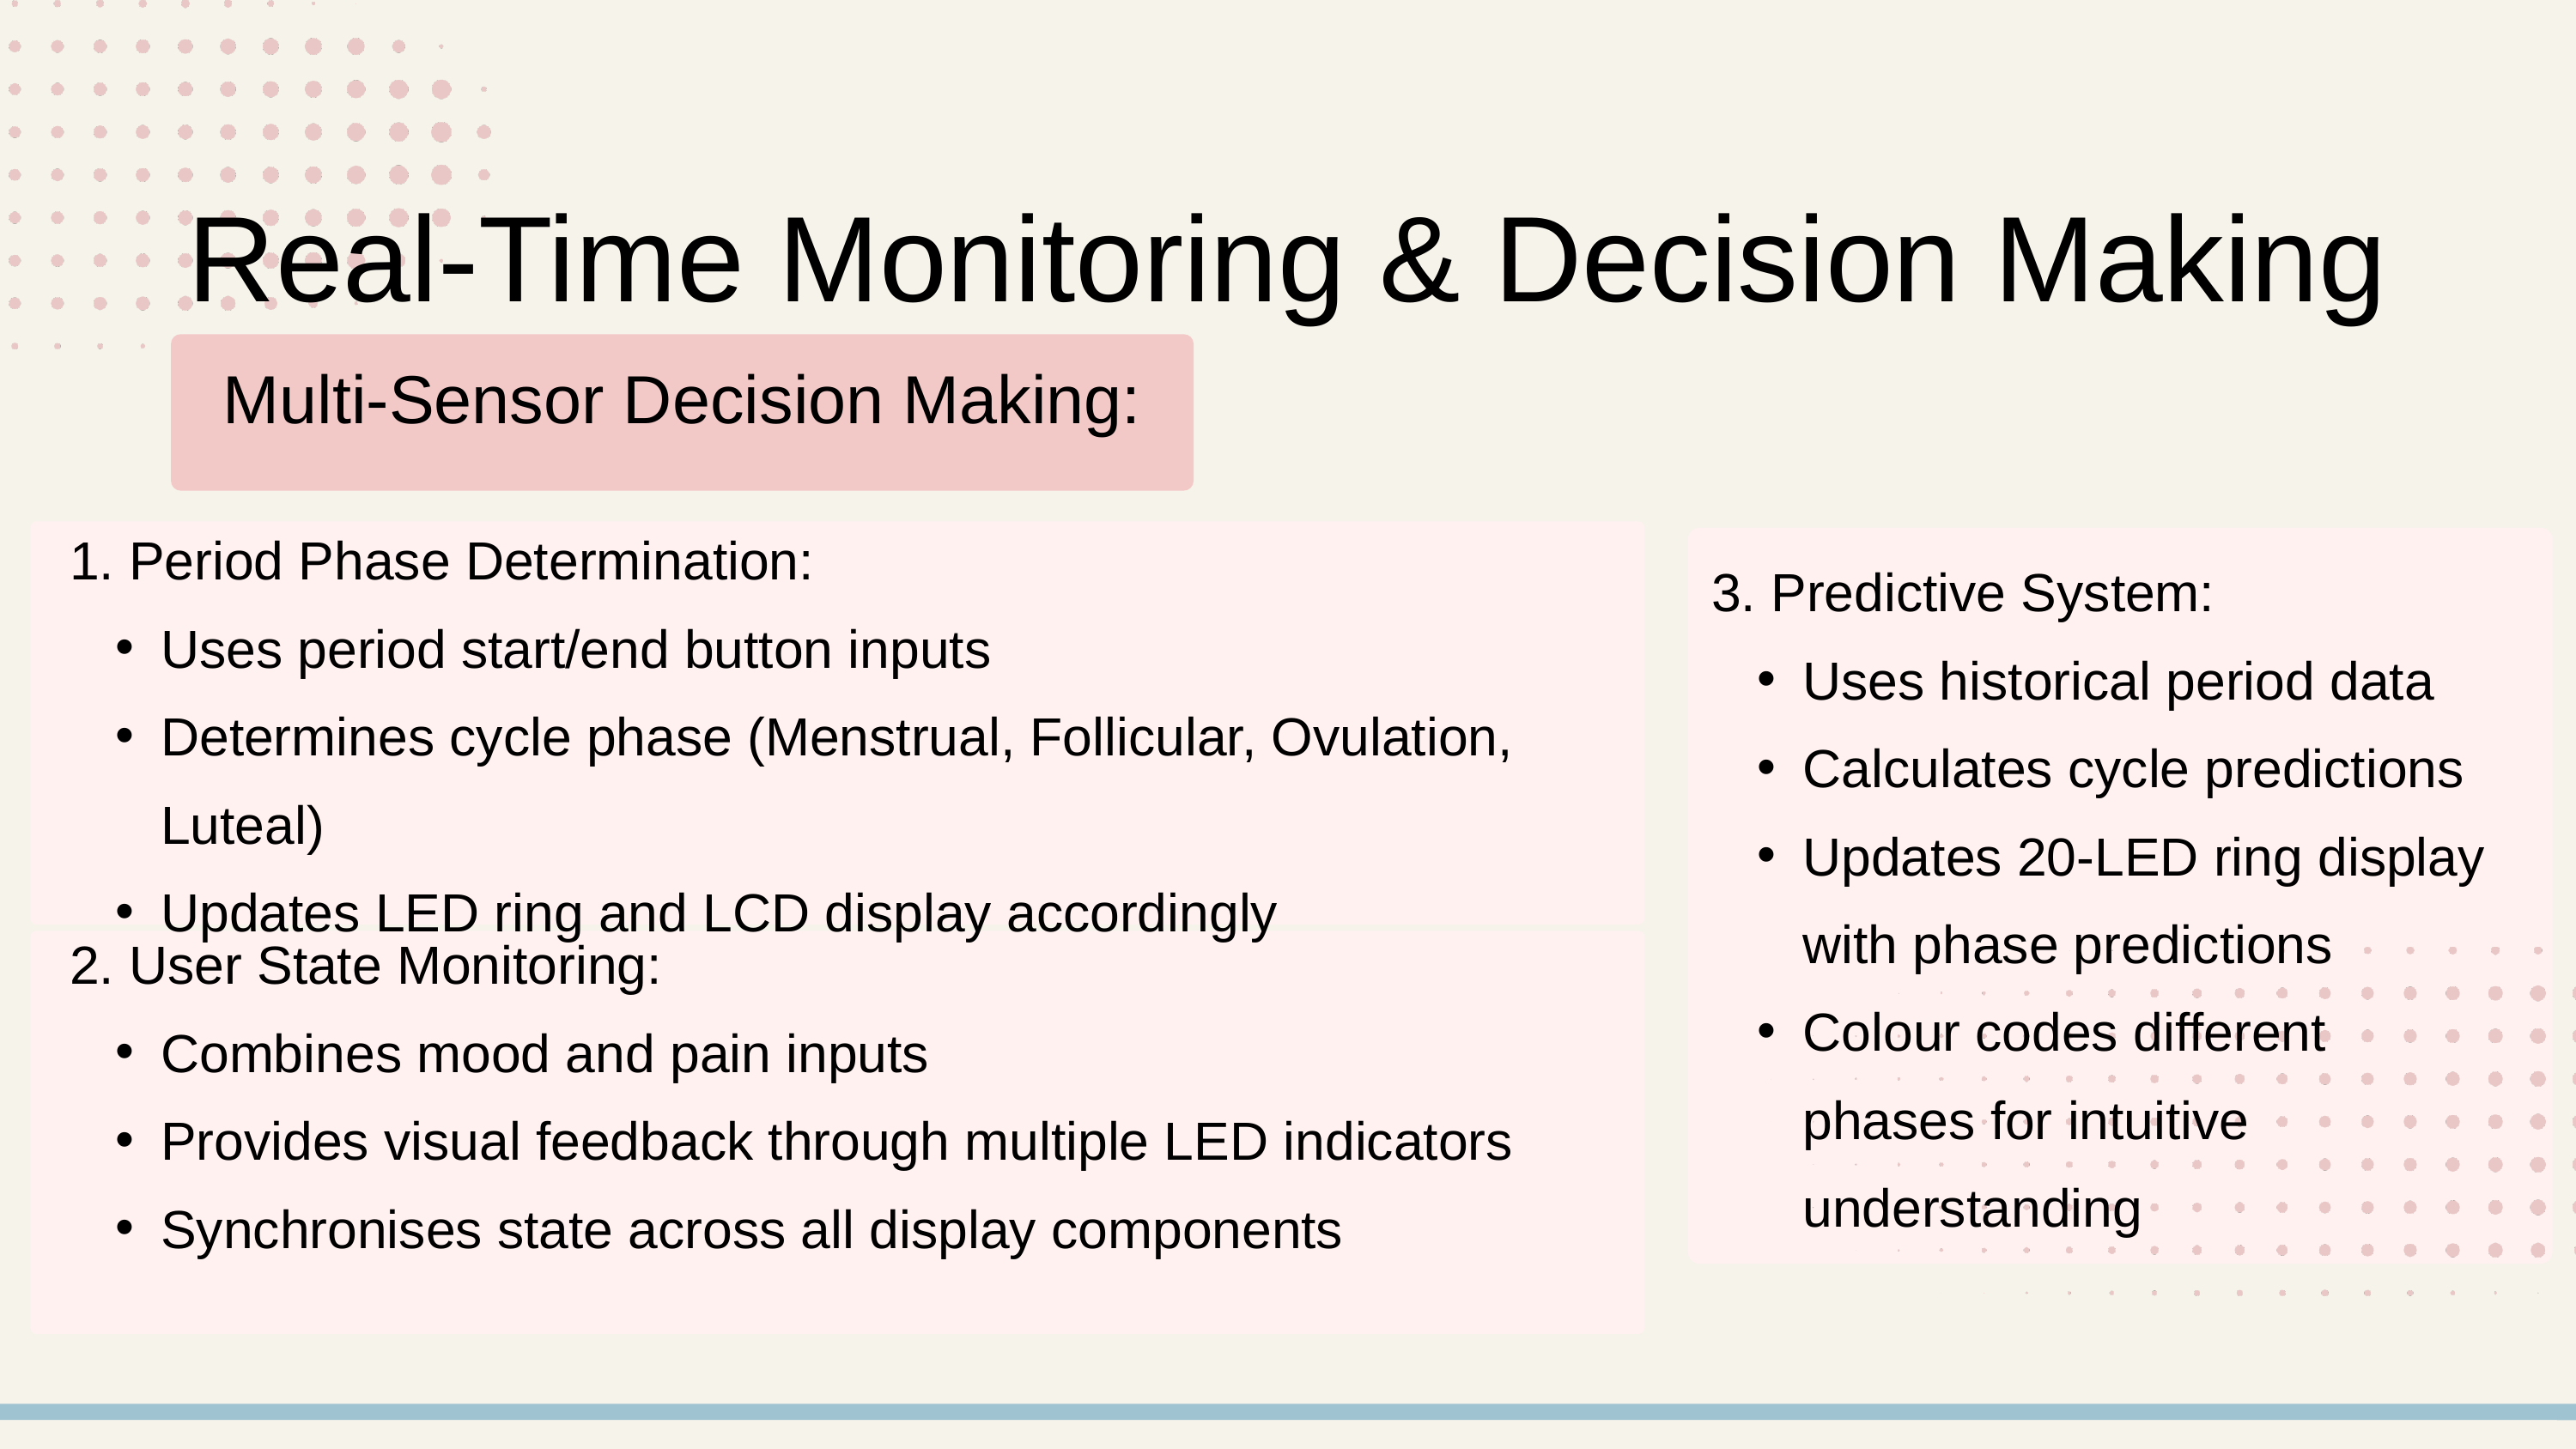

Real-Time Monitoring & Decision Making

Multi-Sensor Decision Making:
1. Period Phase Determination:
Uses period start/end button inputs
Determines cycle phase (Menstrual, Follicular, Ovulation, Luteal)
Updates LED ring and LCD display accordingly

3. Predictive System:
Uses historical period data
Calculates cycle predictions
Updates 20-LED ring display with phase predictions
Colour codes different phases for intuitive understanding
2. User State Monitoring:
Combines mood and pain inputs
Provides visual feedback through multiple LED indicators
Synchronises state across all display components